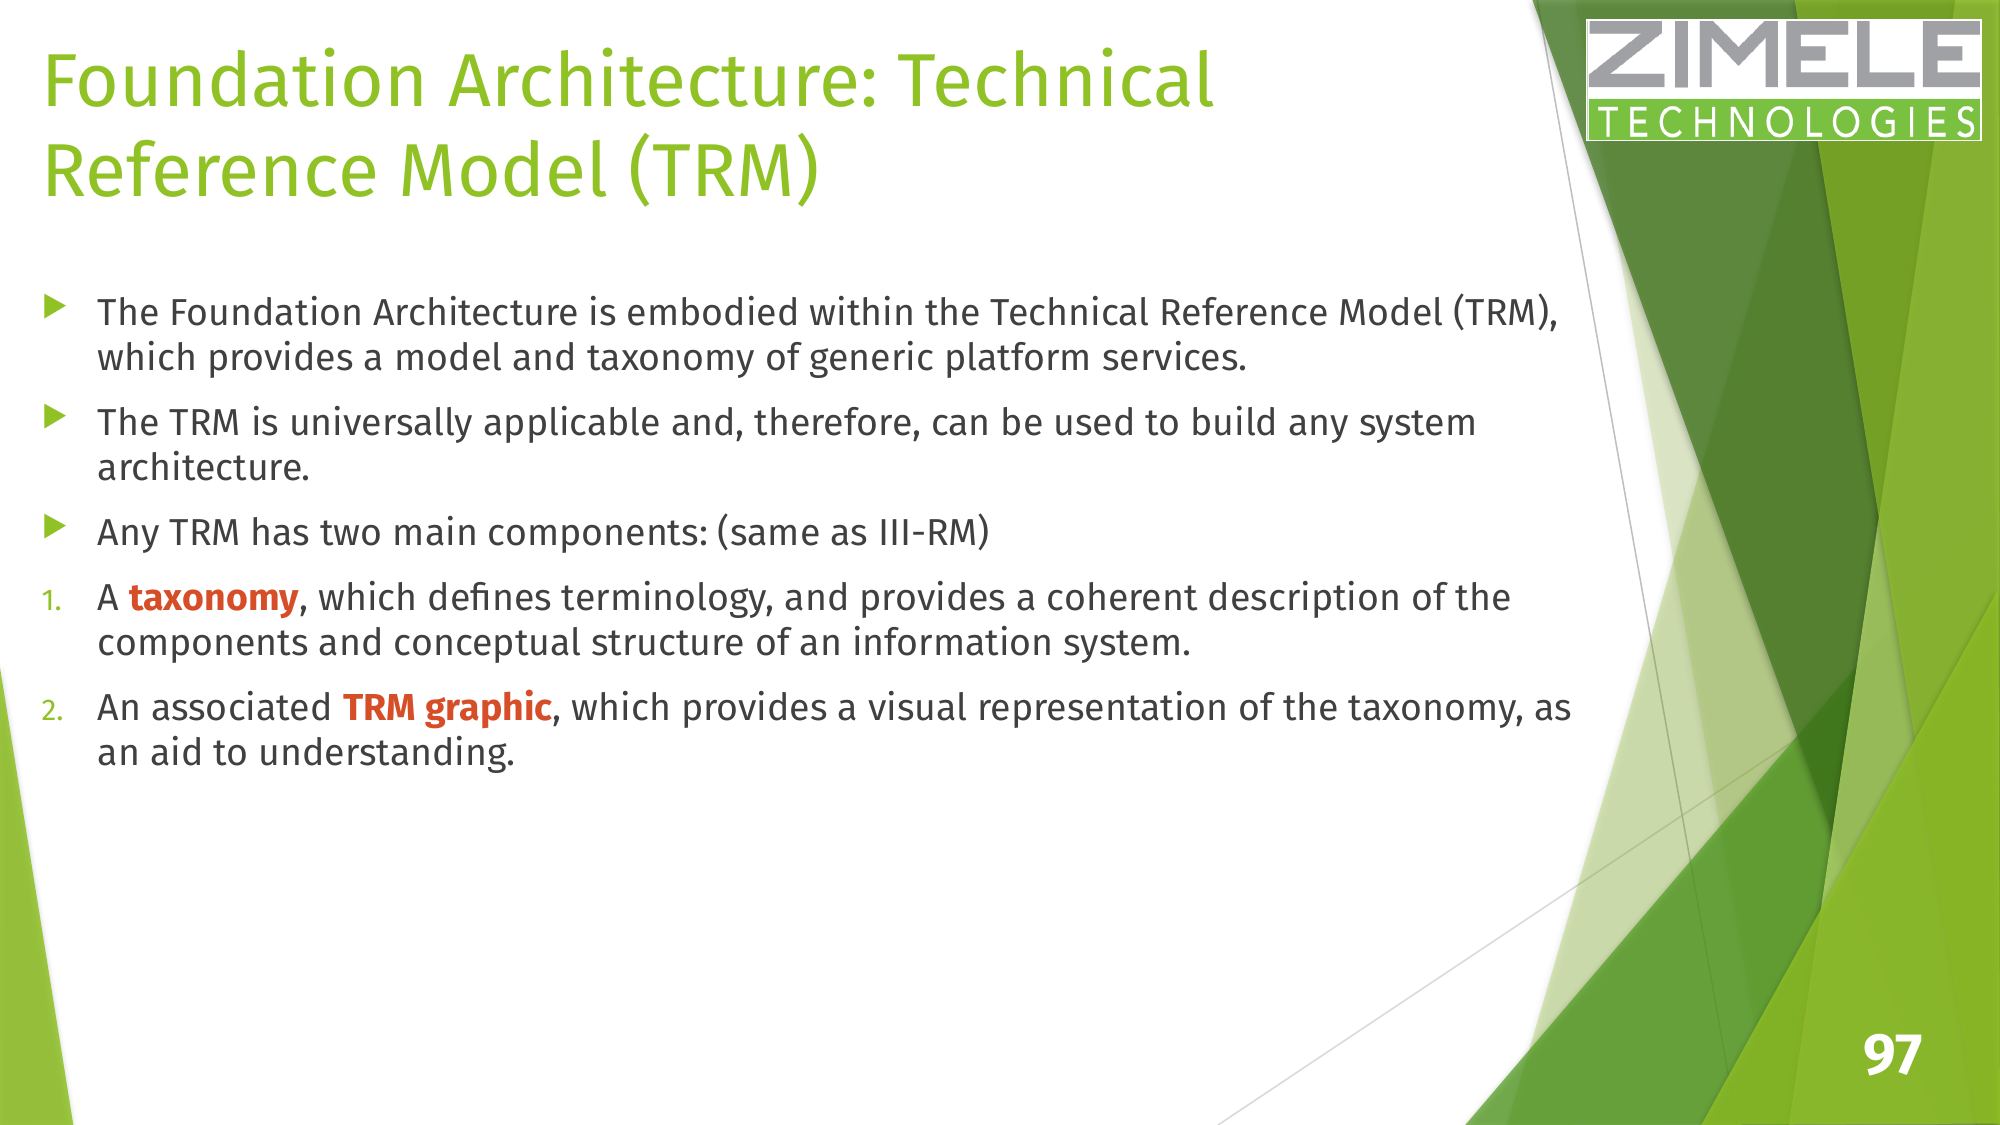

# Foundation Architecture: Technical Reference Model (TRM)
The Foundation Architecture is embodied within the Technical Reference Model (TRM), which provides a model and taxonomy of generic platform services.
The TRM is universally applicable and, therefore, can be used to build any system architecture.
Any TRM has two main components: (same as III-RM)
A taxonomy, which defines terminology, and provides a coherent description of the components and conceptual structure of an information system.
An associated TRM graphic, which provides a visual representation of the taxonomy, as an aid to understanding.

97